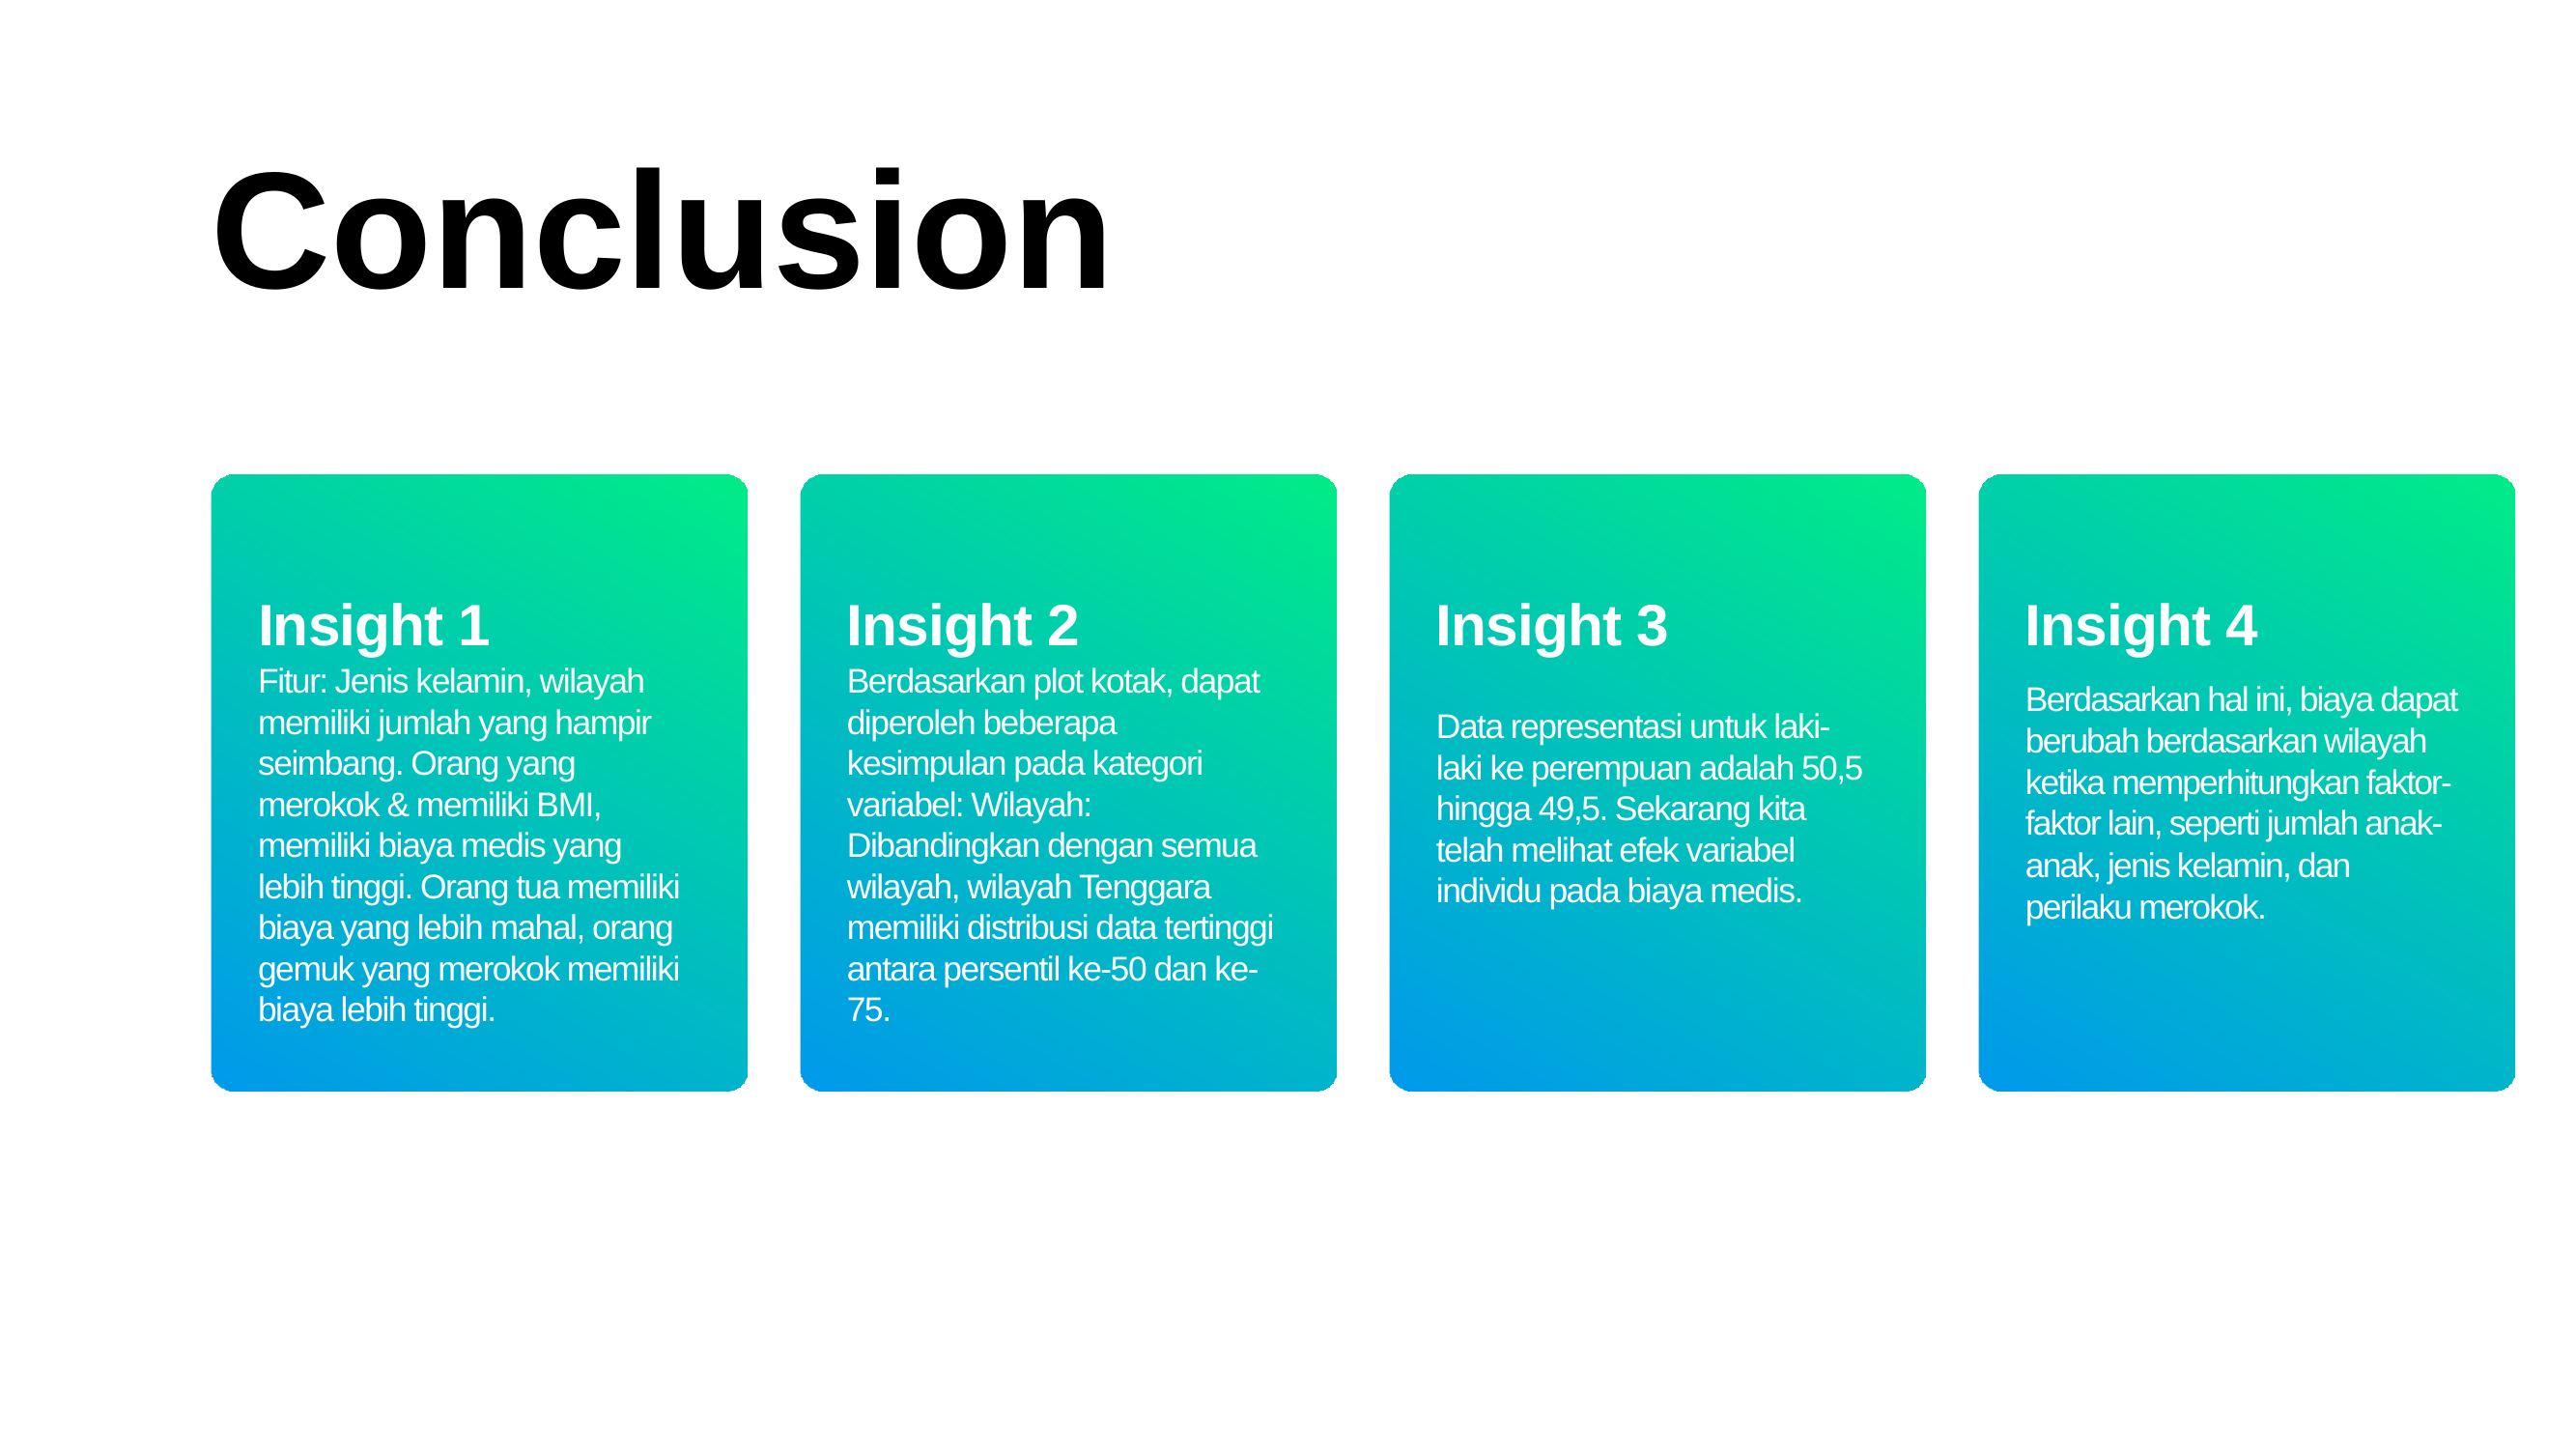

# Conclusion

Insight 1
Fitur: Jenis kelamin, wilayah memiliki jumlah yang hampir seimbang. Orang yang merokok & memiliki BMI, memiliki biaya medis yang lebih tinggi. Orang tua memiliki biaya yang lebih mahal, orang gemuk yang merokok memiliki biaya lebih tinggi.
Insight 2
Berdasarkan plot kotak, dapat diperoleh beberapa kesimpulan pada kategori variabel: Wilayah: Dibandingkan dengan semua wilayah, wilayah Tenggara memiliki distribusi data tertinggi antara persentil ke-50 dan ke-75.
Insight 3

Data representasi untuk laki-laki ke perempuan adalah 50,5 hingga 49,5. Sekarang kita telah melihat efek variabel individu pada biaya medis.
Insight 4
Berdasarkan hal ini, biaya dapat berubah berdasarkan wilayah ketika memperhitungkan faktor-faktor lain, seperti jumlah anak-anak, jenis kelamin, dan perilaku merokok.